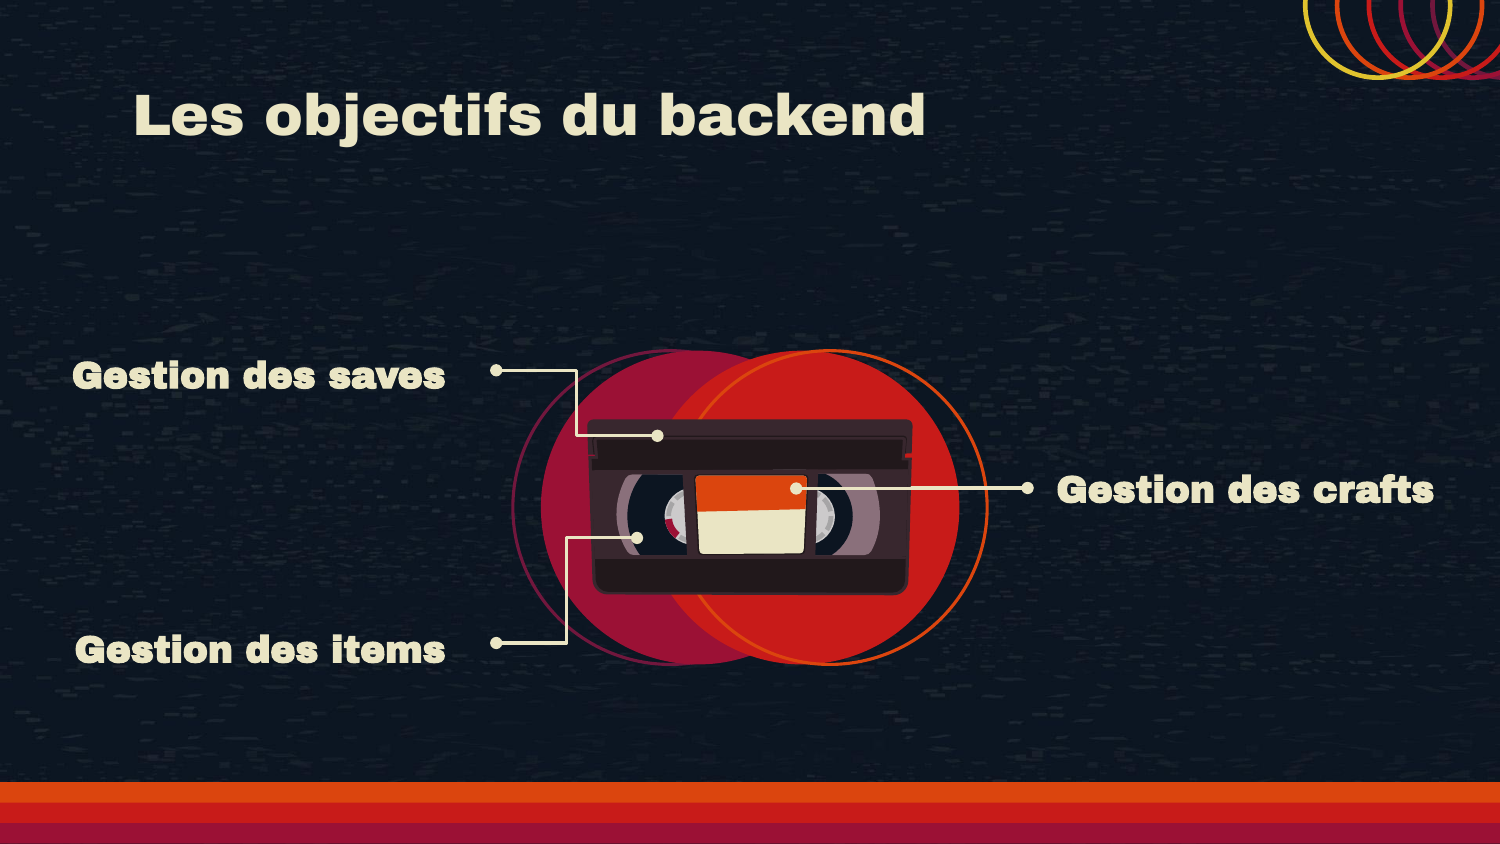

# Les objectifs du backend
Gestion des saves

Gestion des crafts
Gestion des items